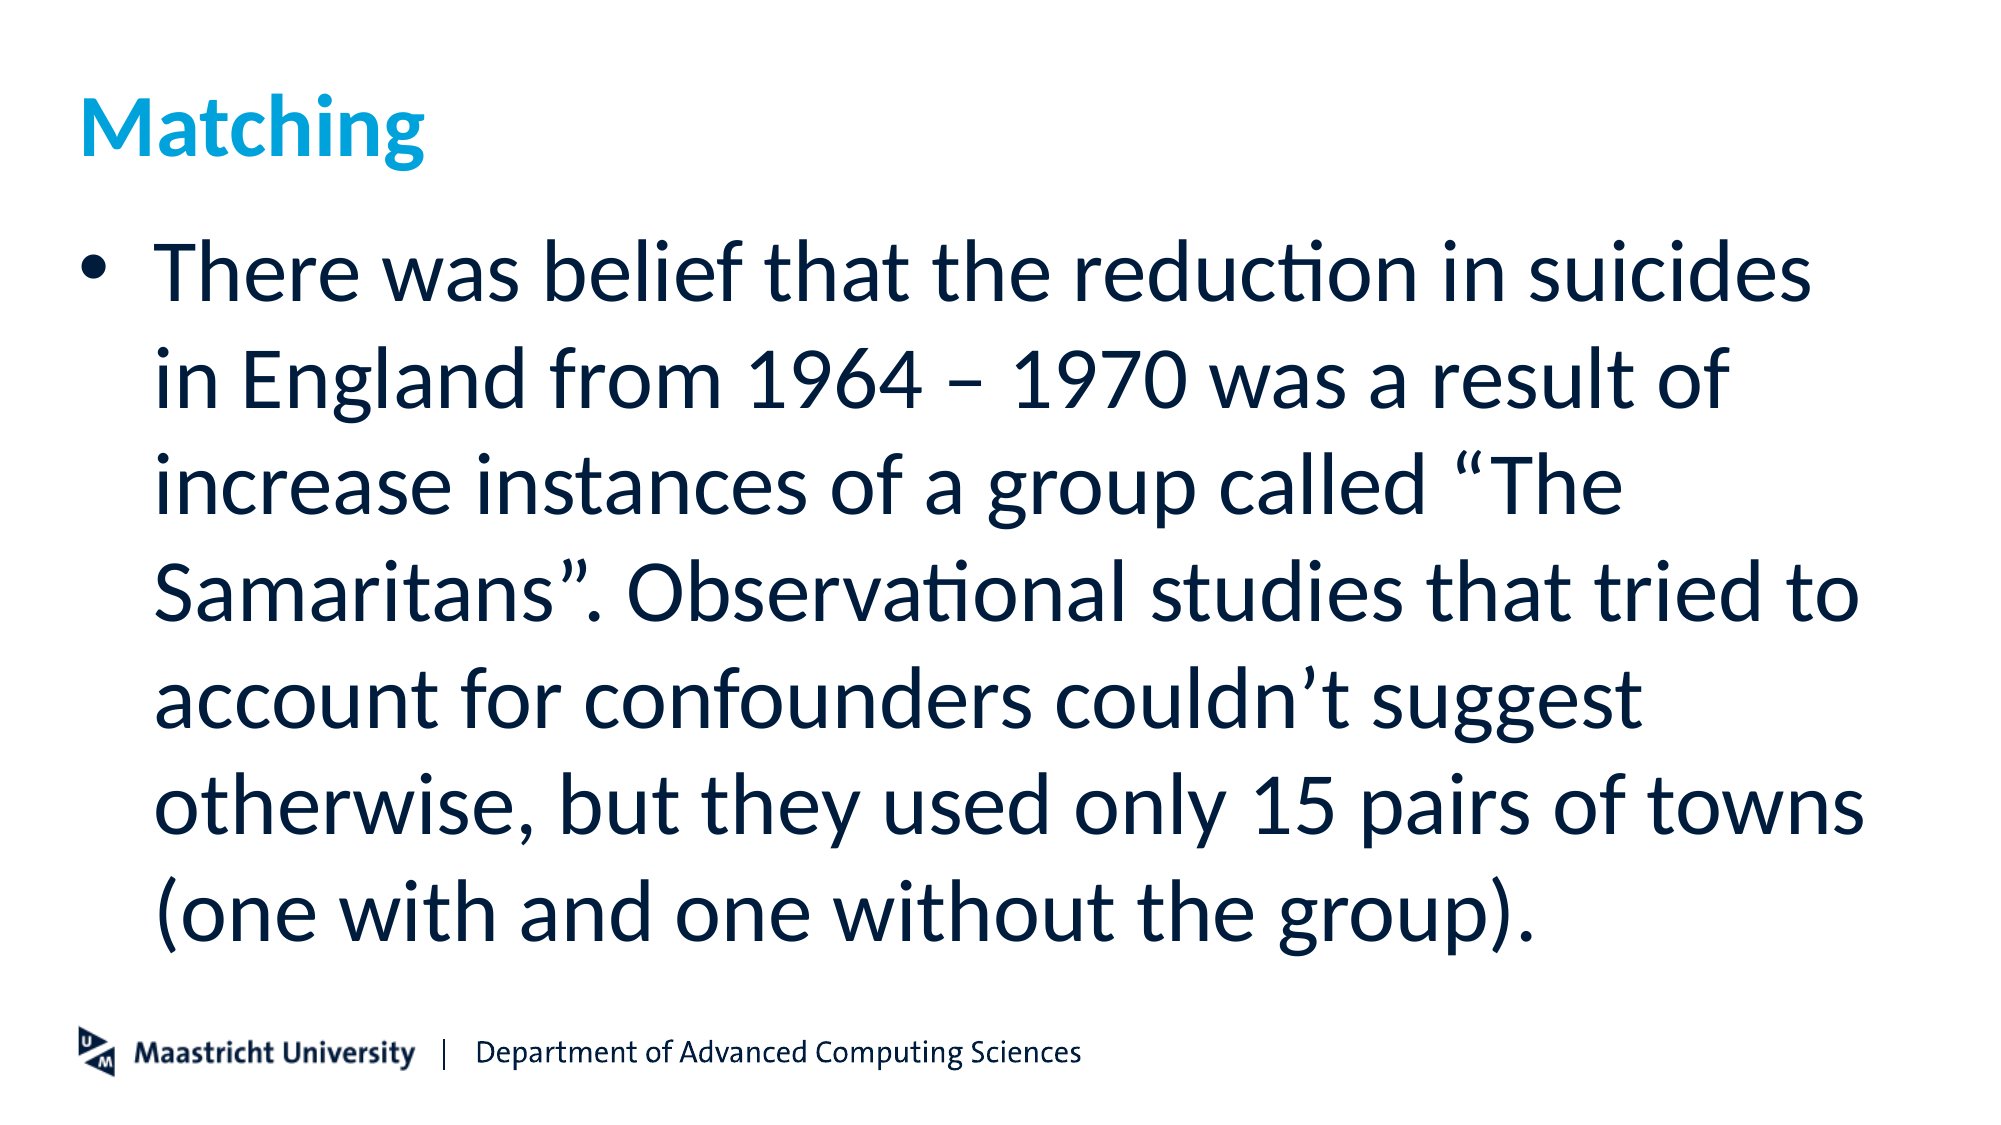

# Matching
There was belief that the reduction in suicides in England from 1964 – 1970 was a result of increase instances of a group called “The Samaritans”. Observational studies that tried to account for confounders couldn’t suggest otherwise, but they used only 15 pairs of towns (one with and one without the group).